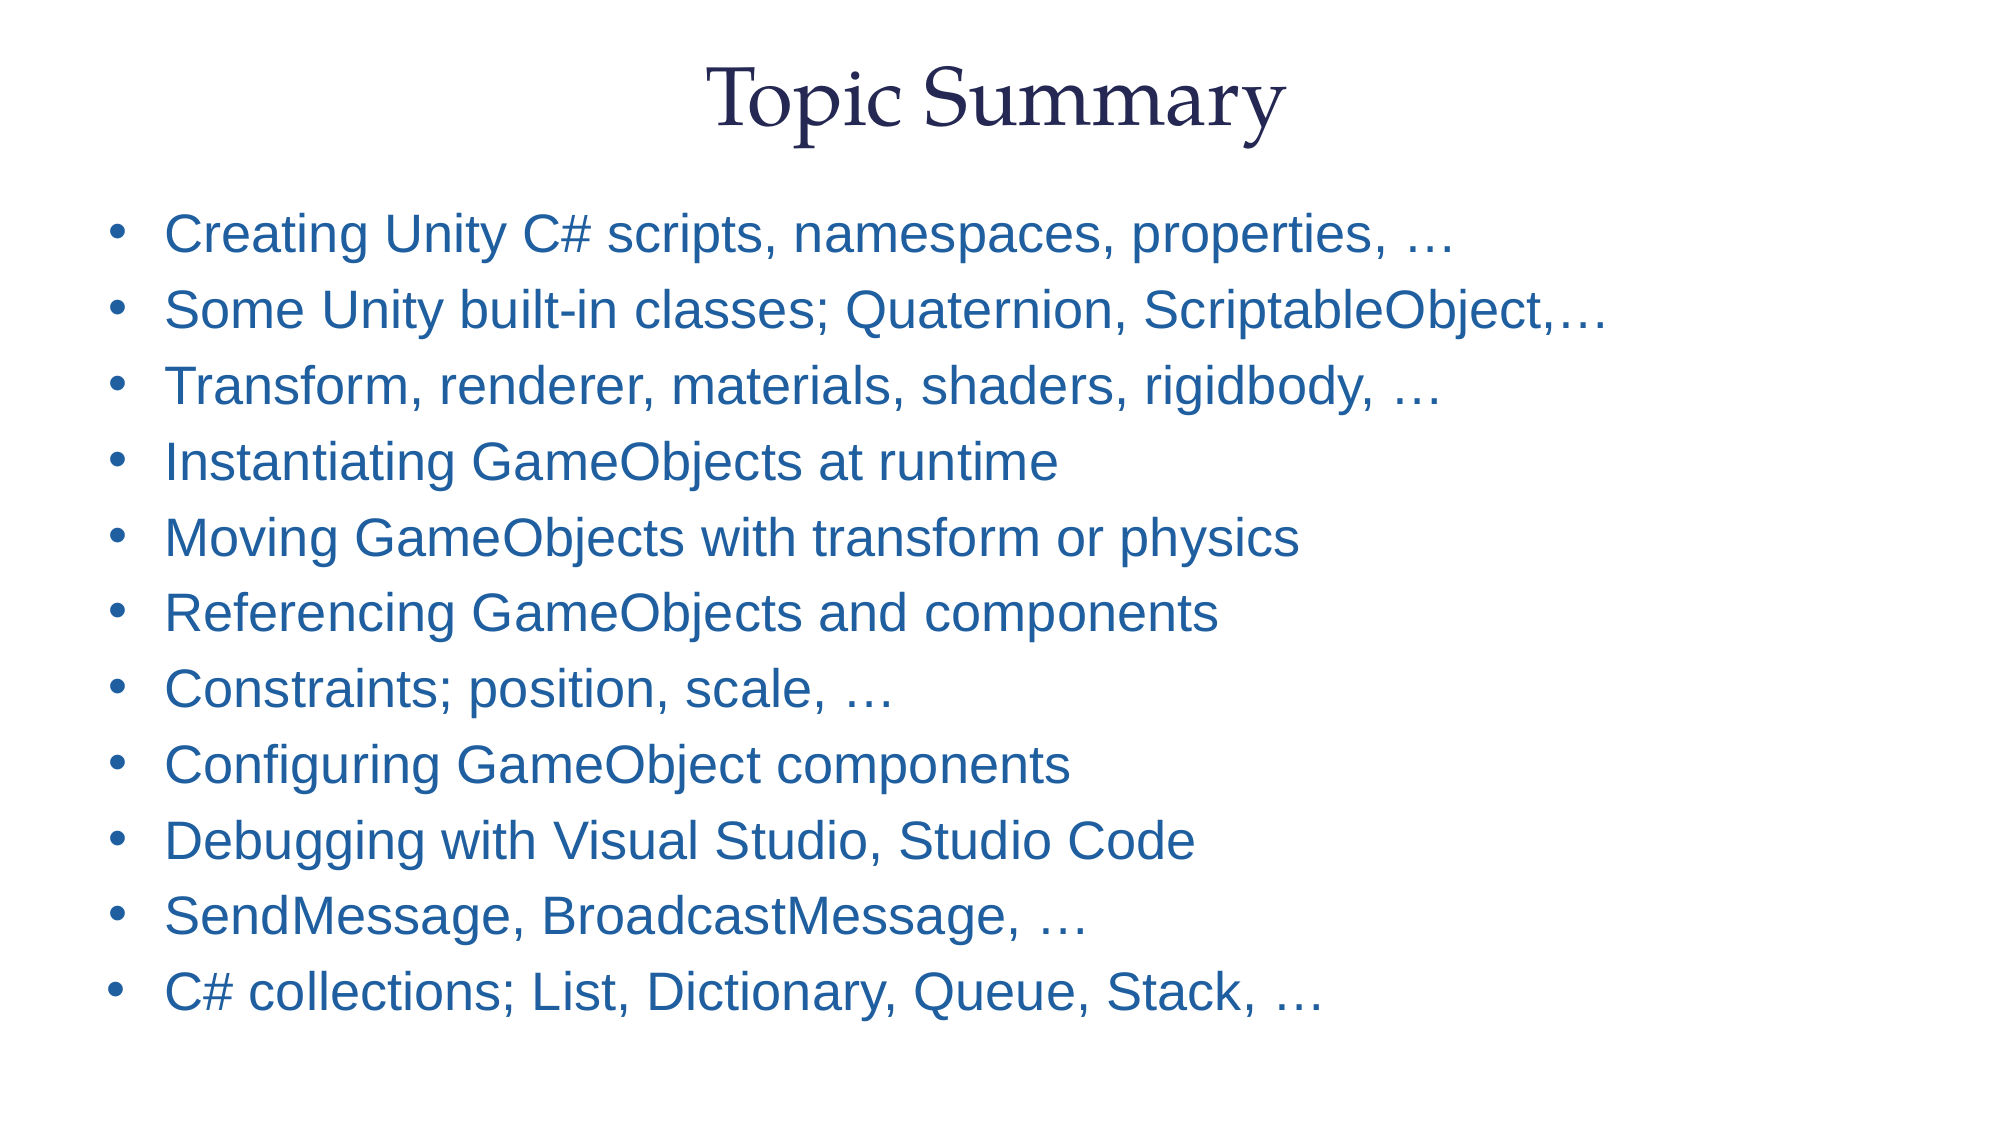

# Topic Summary
Creating Unity C# scripts, namespaces, properties, …
Some Unity built-in classes; Quaternion, ScriptableObject,…
Transform, renderer, materials, shaders, rigidbody, …
Instantiating GameObjects at runtime
Moving GameObjects with transform or physics
Referencing GameObjects and components
Constraints; position, scale, …
Configuring GameObject components
Debugging with Visual Studio, Studio Code
SendMessage, BroadcastMessage, …
C# collections; List, Dictionary, Queue, Stack, …